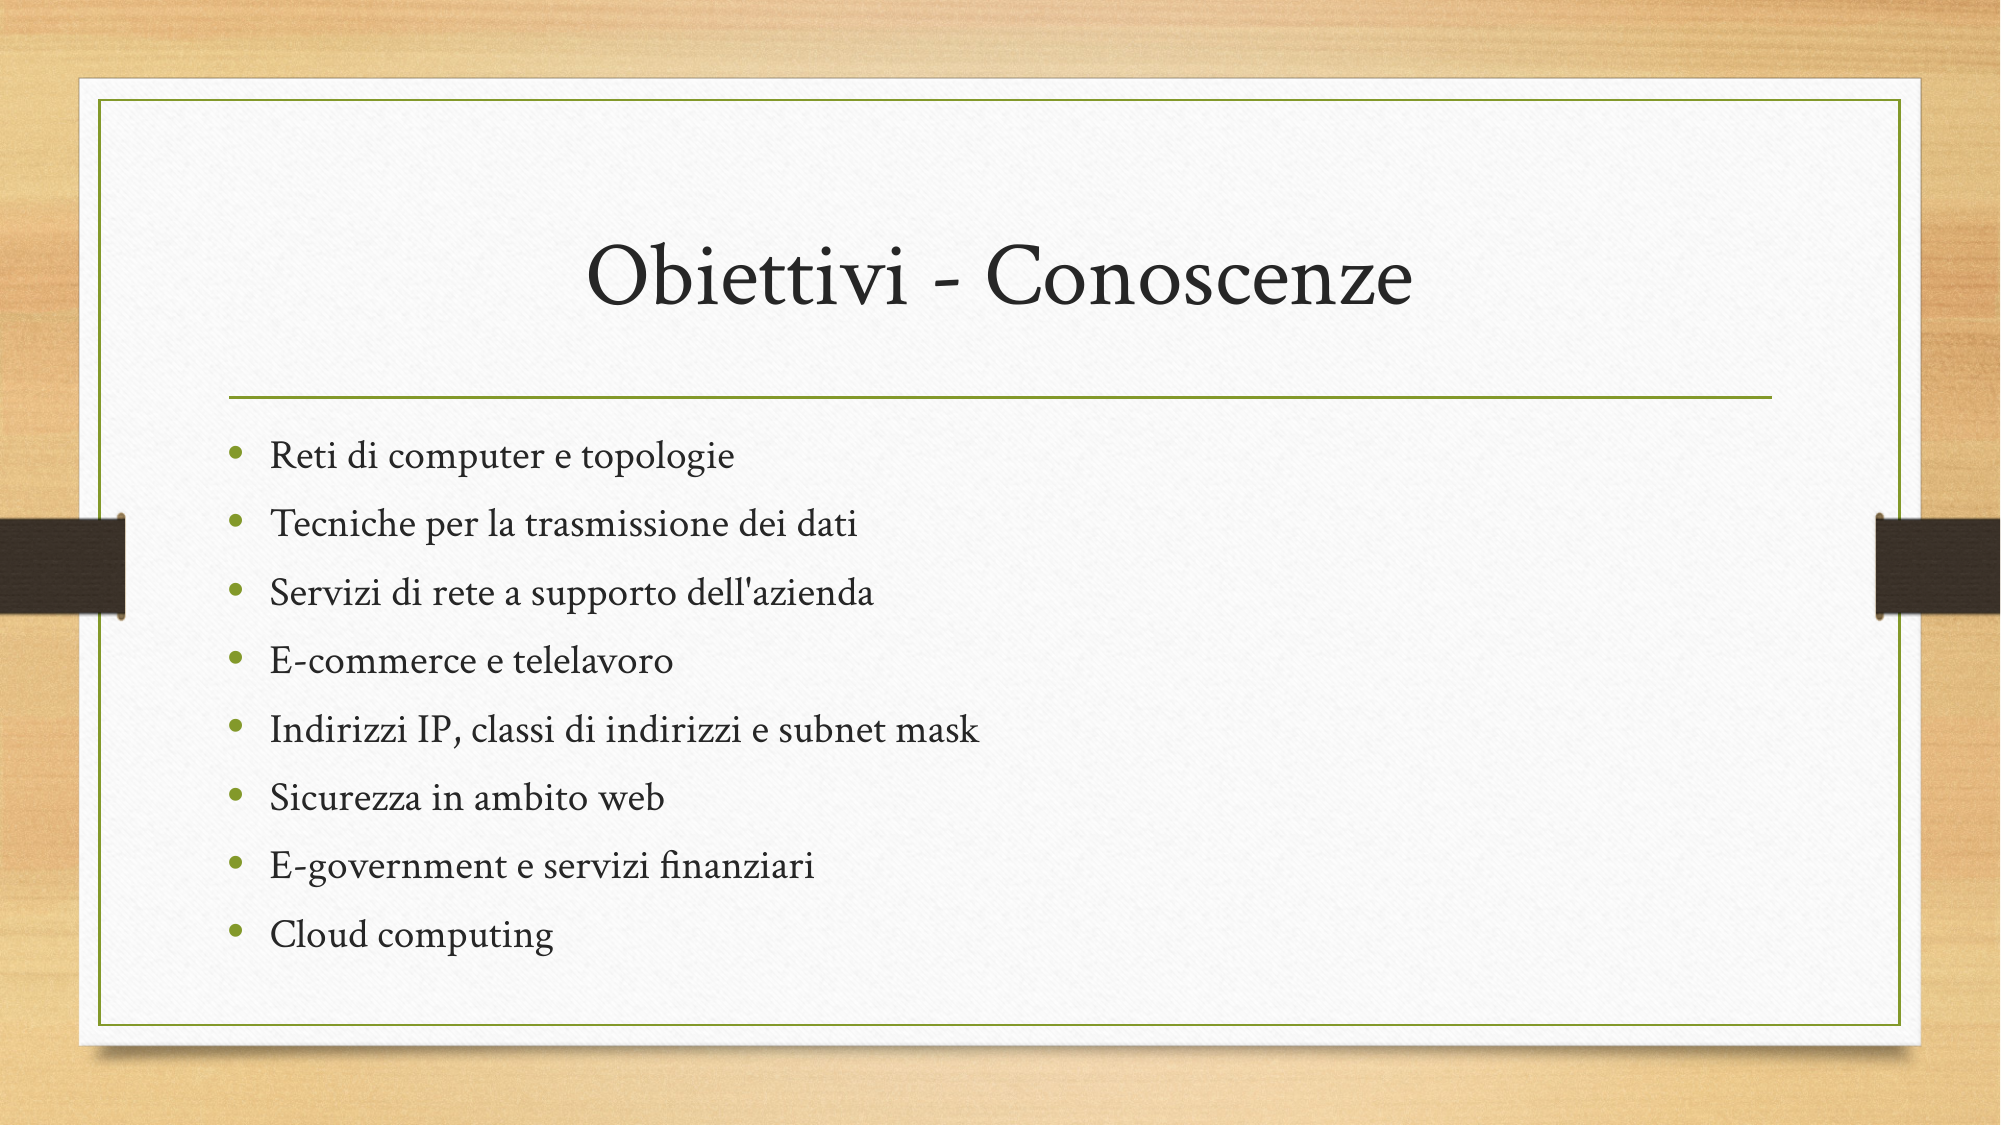

# Obiettivi - Conoscenze
Reti di computer e topologie
Tecniche per la trasmissione dei dati
Servizi di rete a supporto dell'azienda
E-commerce e telelavoro
Indirizzi IP, classi di indirizzi e subnet mask
Sicurezza in ambito web
E-government e servizi finanziari
Cloud computing